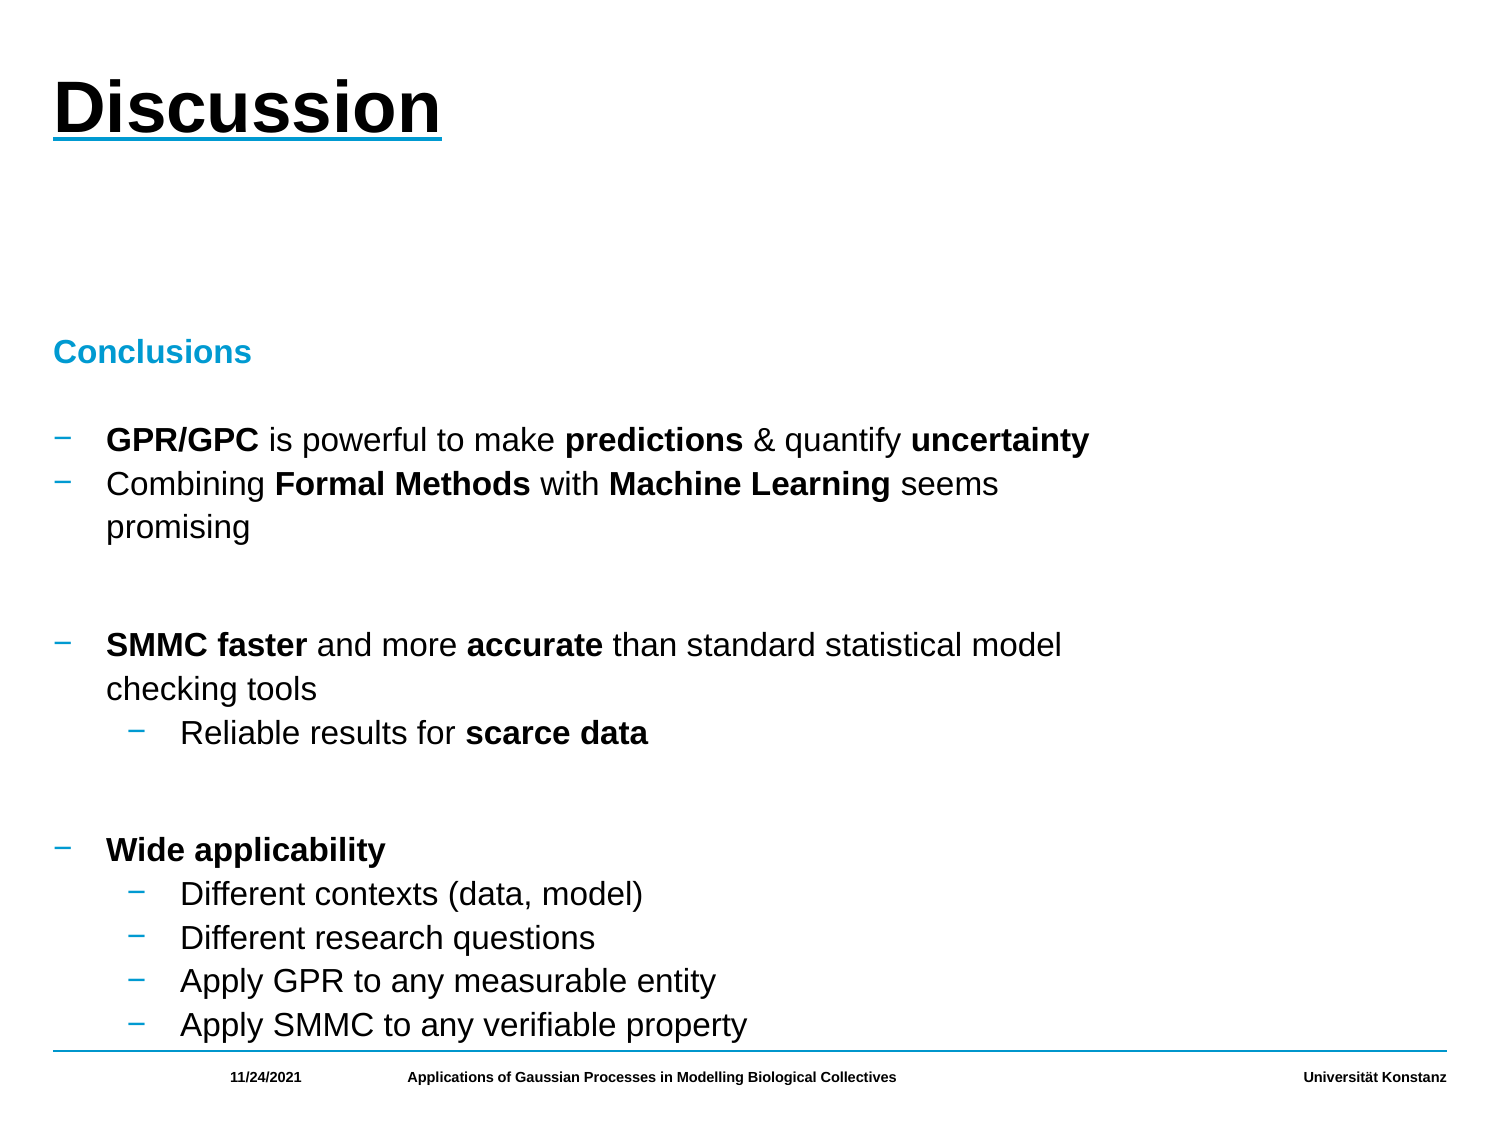

# Discussion
Conclusions

GPR/GPC is powerful to make predictions & quantify uncertainty
Combining Formal Methods with Machine Learning seems promising

SMMC faster and more accurate than standard statistical model checking tools
Reliable results for scarce data

Wide applicability
Different contexts (data, model)
Different research questions
Apply GPR to any measurable entity
Apply SMMC to any verifiable property
11/24/2021
Applications of Gaussian Processes in Modelling Biological Collectives
41